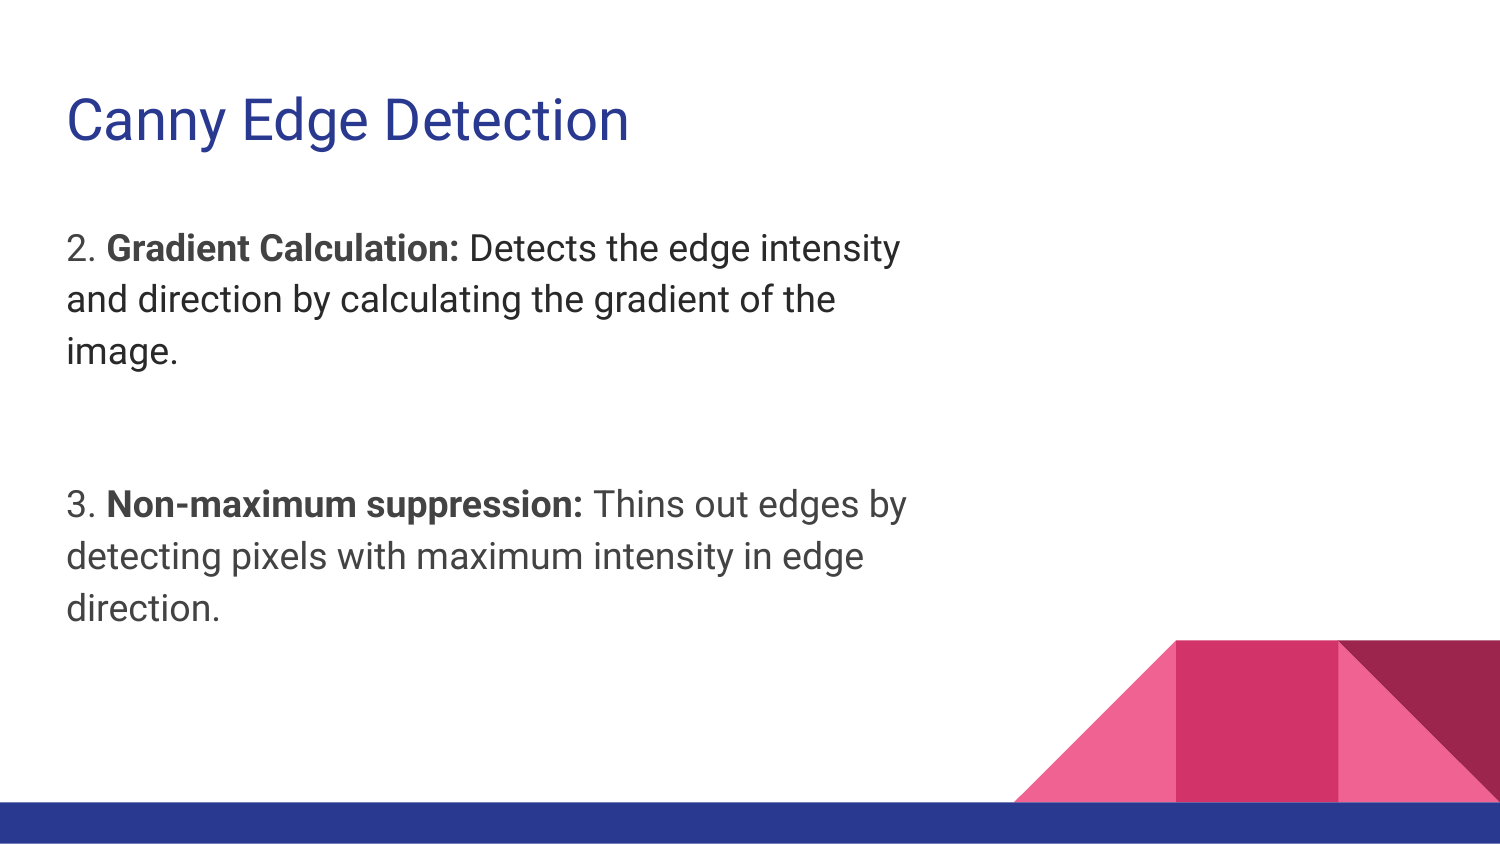

# Canny Edge Detection
2. Gradient Calculation: Detects the edge intensity and direction by calculating the gradient of the image.

3. Non-maximum suppression: Thins out edges by detecting pixels with maximum intensity in edge direction.